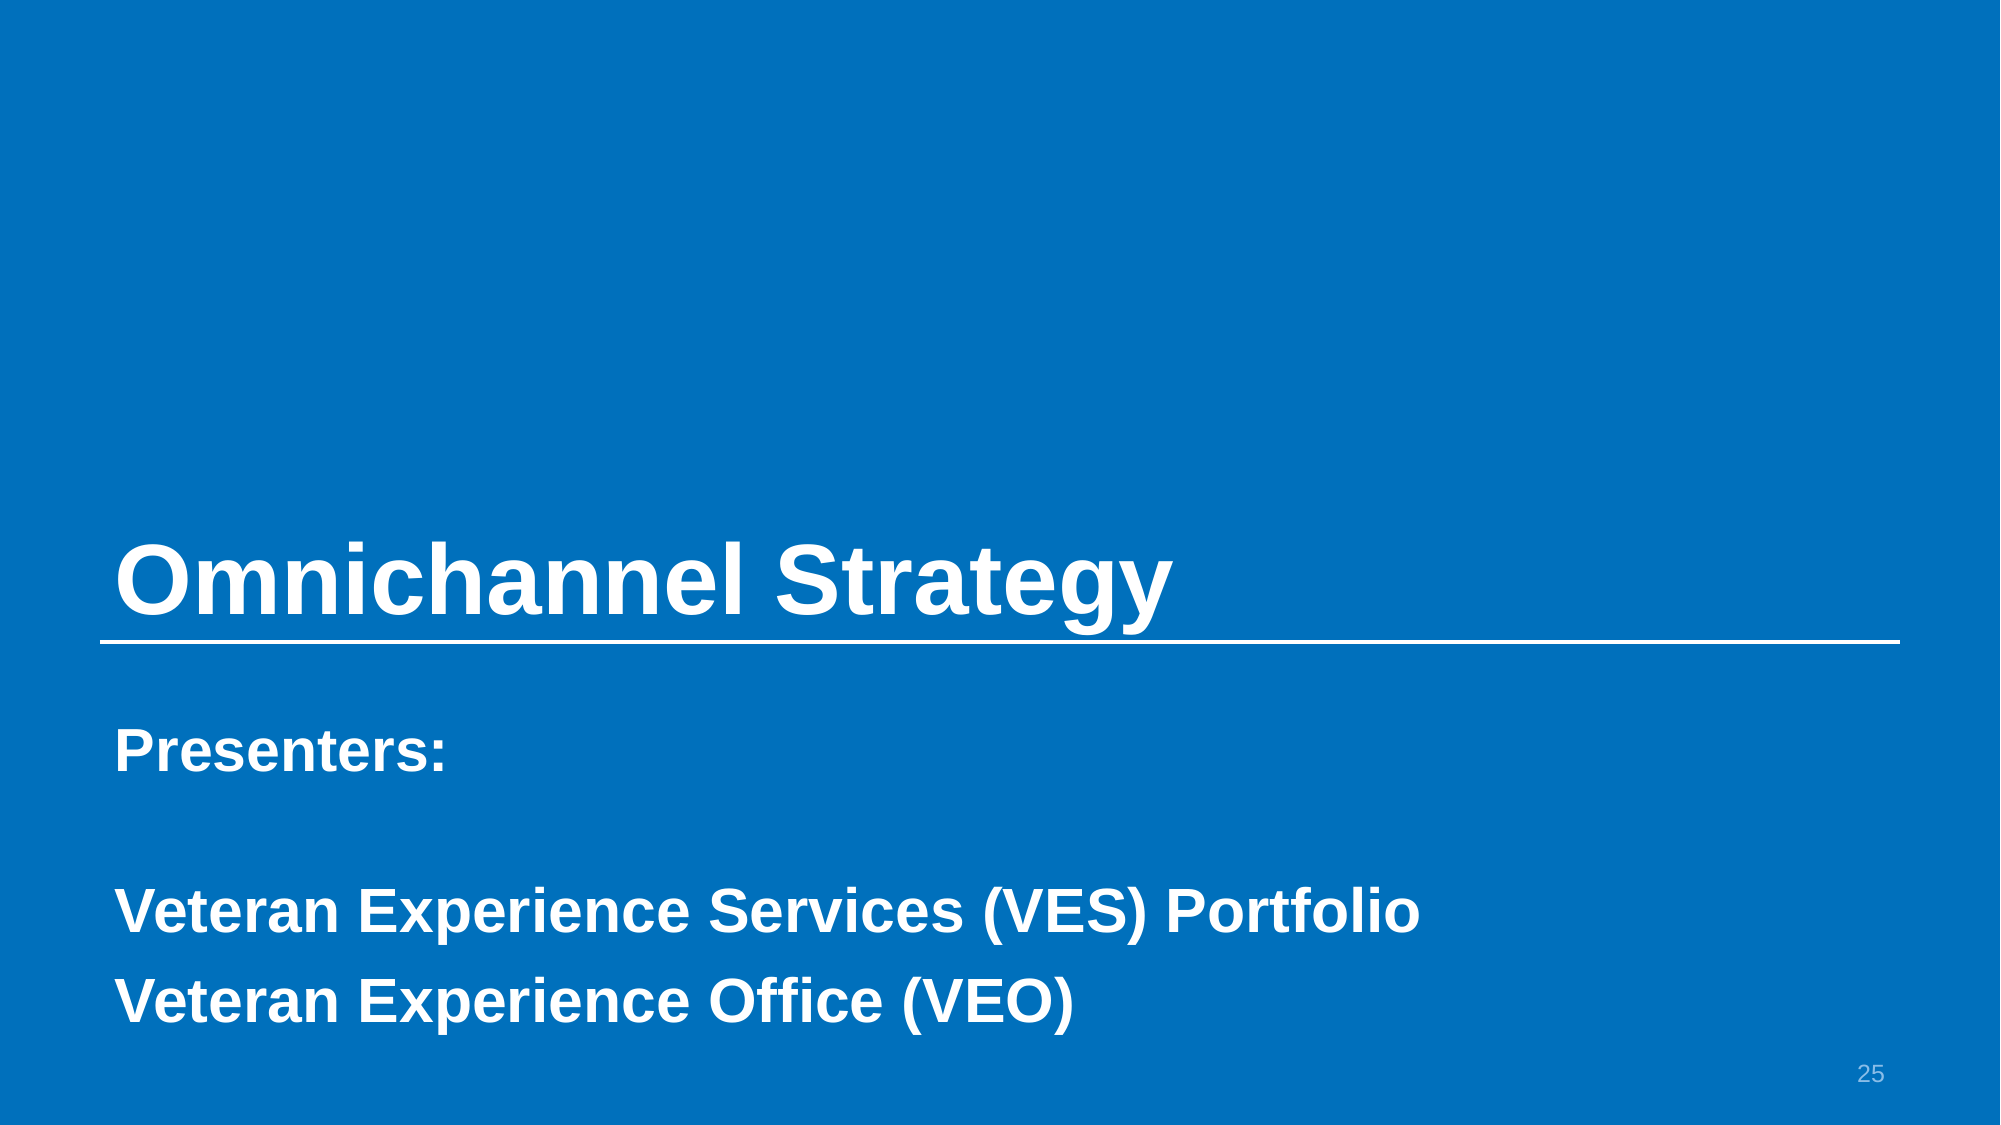

# Omnichannel Strategy
Presenters:

Veteran Experience Services (VES) Portfolio
Veteran Experience Office (VEO)
25